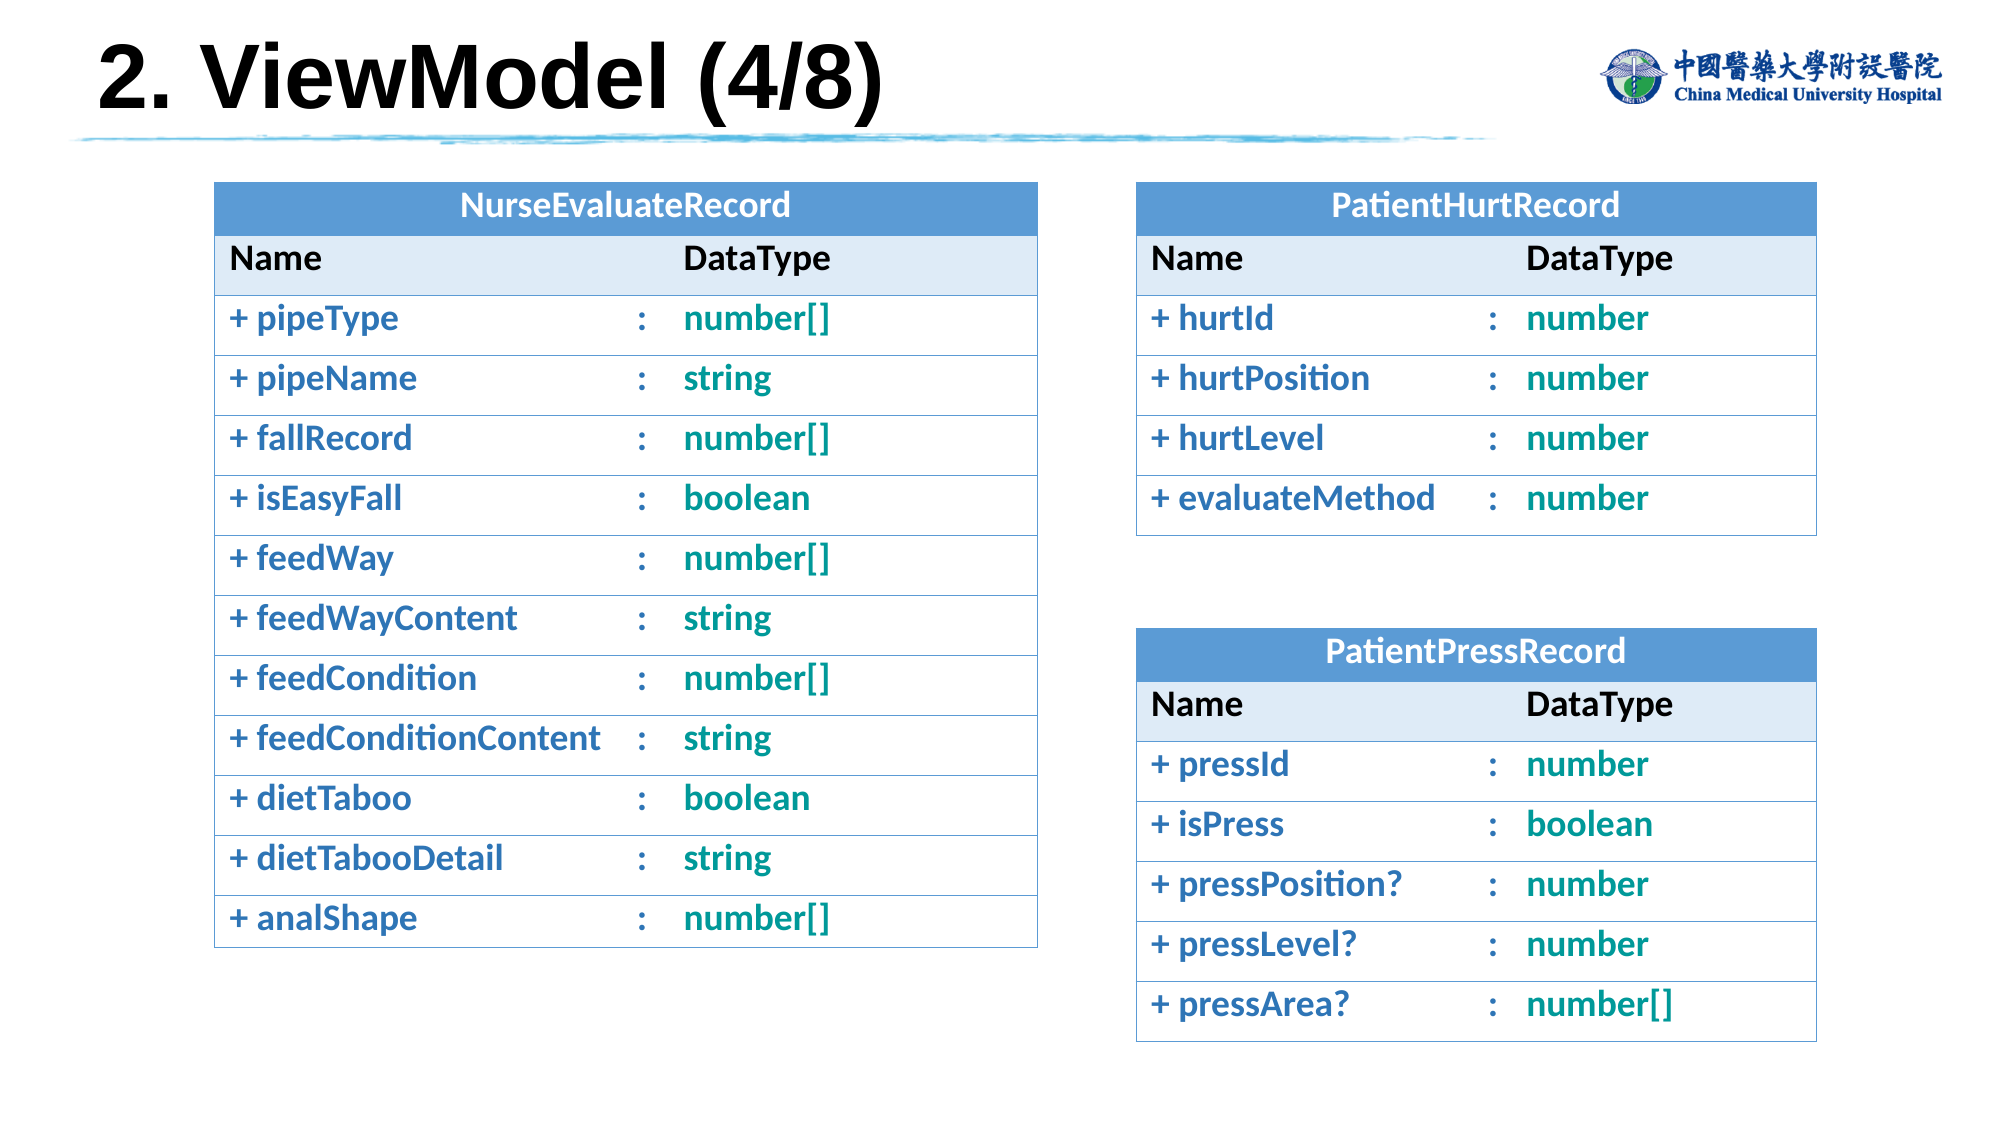

# 2. ViewModel (4/8)
| NurseEvaluateRecord |  |  |
| --- | --- | --- |
| Name |  | DataType |
| + pipeType | : | number[] |
| + pipeName | : | string |
| + fallRecord | : | number[] |
| + isEasyFall | : | boolean |
| + feedWay | : | number[] |
| + feedWayContent | : | string |
| + feedCondition | : | number[] |
| + feedConditionContent | : | string |
| + dietTaboo | : | boolean |
| + dietTabooDetail | : | string |
| + analShape | : | number[] |
| PatientHurtRecord |  |  |
| --- | --- | --- |
| Name |  | DataType |
| + hurtId | : | number |
| + hurtPosition | : | number |
| + hurtLevel | : | number |
| + evaluateMethod | : | number |
| PatientPressRecord |  |  |
| --- | --- | --- |
| Name |  | DataType |
| + pressId | : | number |
| + isPress | : | boolean |
| + pressPosition? | : | number |
| + pressLevel? | : | number |
| + pressArea? | : | number[] |